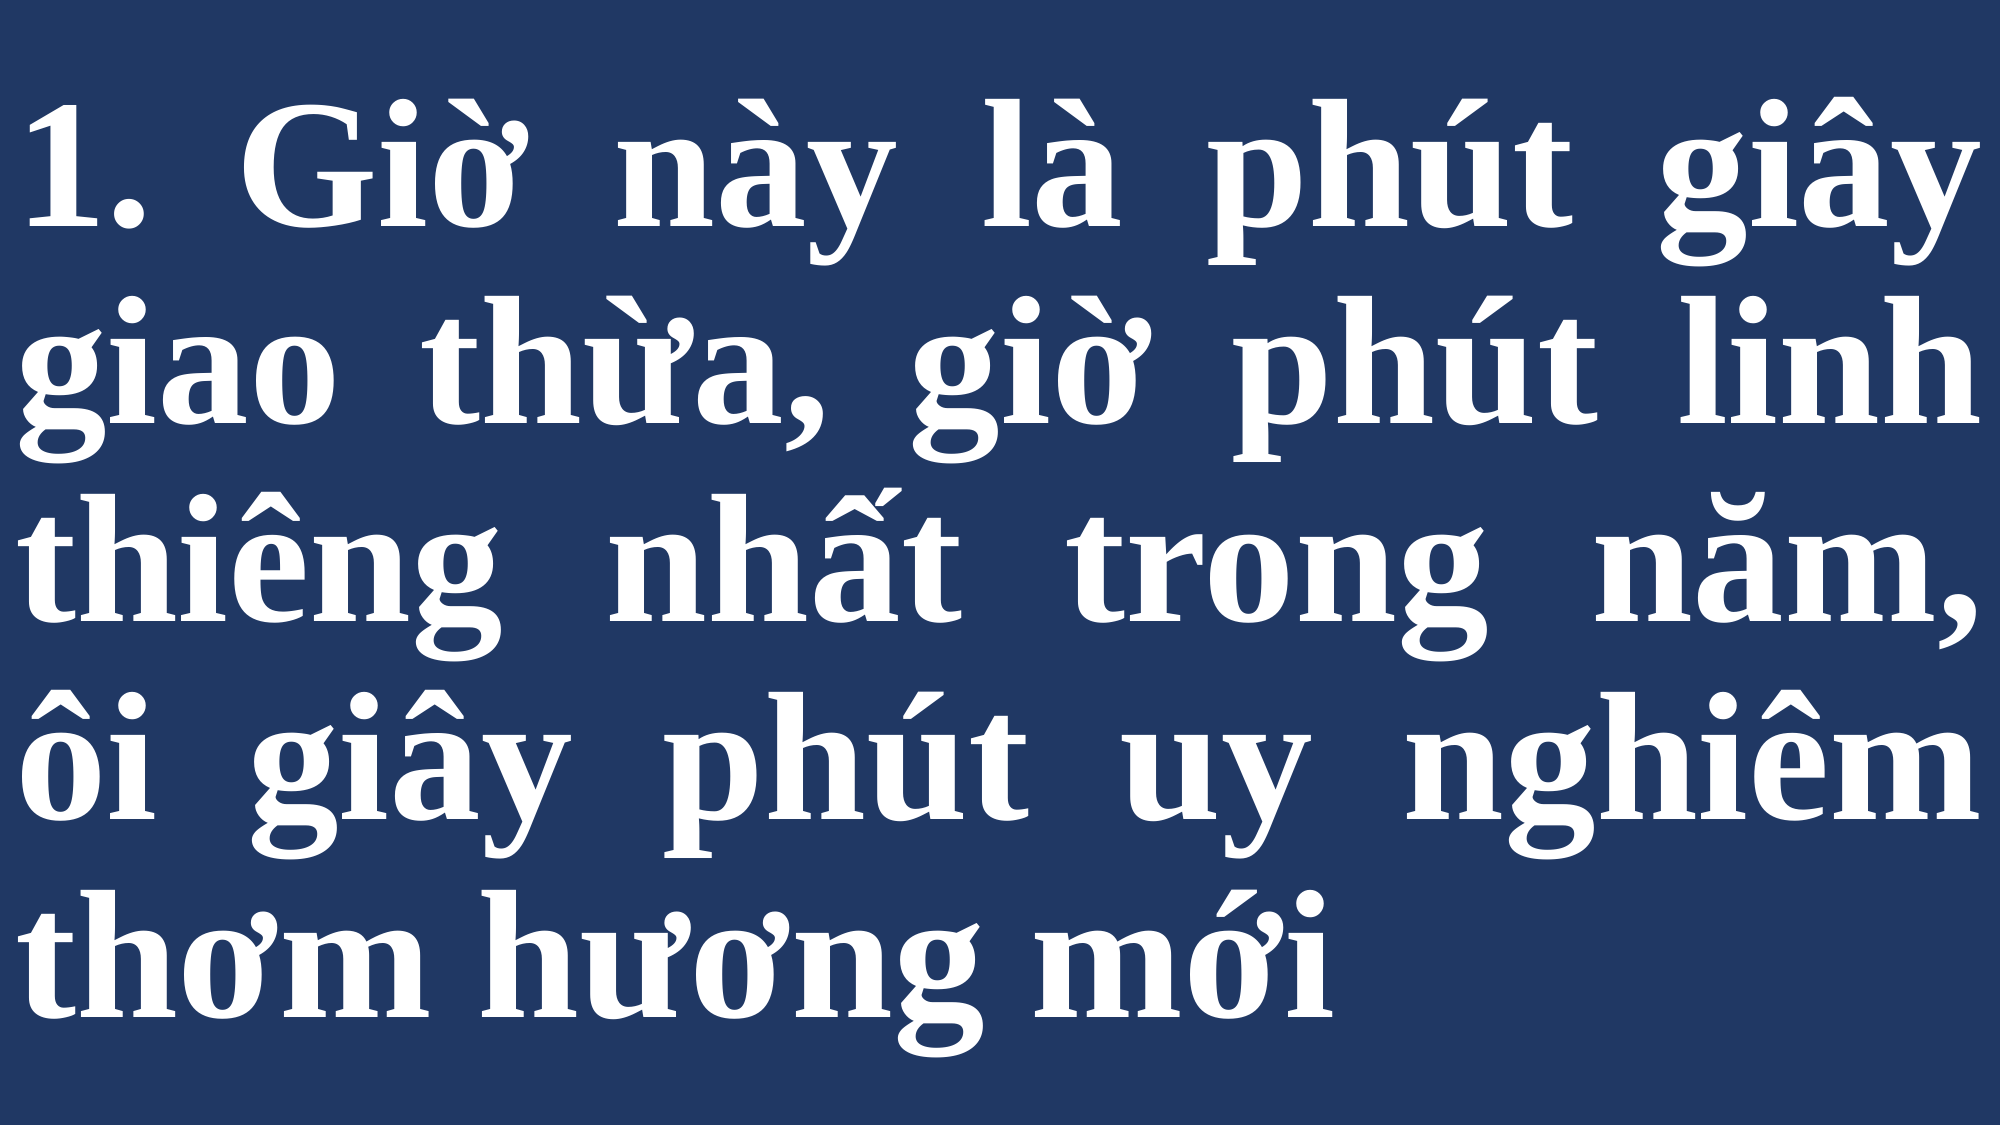

# 1. Giờ này là phút giây giao thừa, giờ phút linh thiêng nhất trong năm, ôi giây phút uy nghiêm thơm hương mới